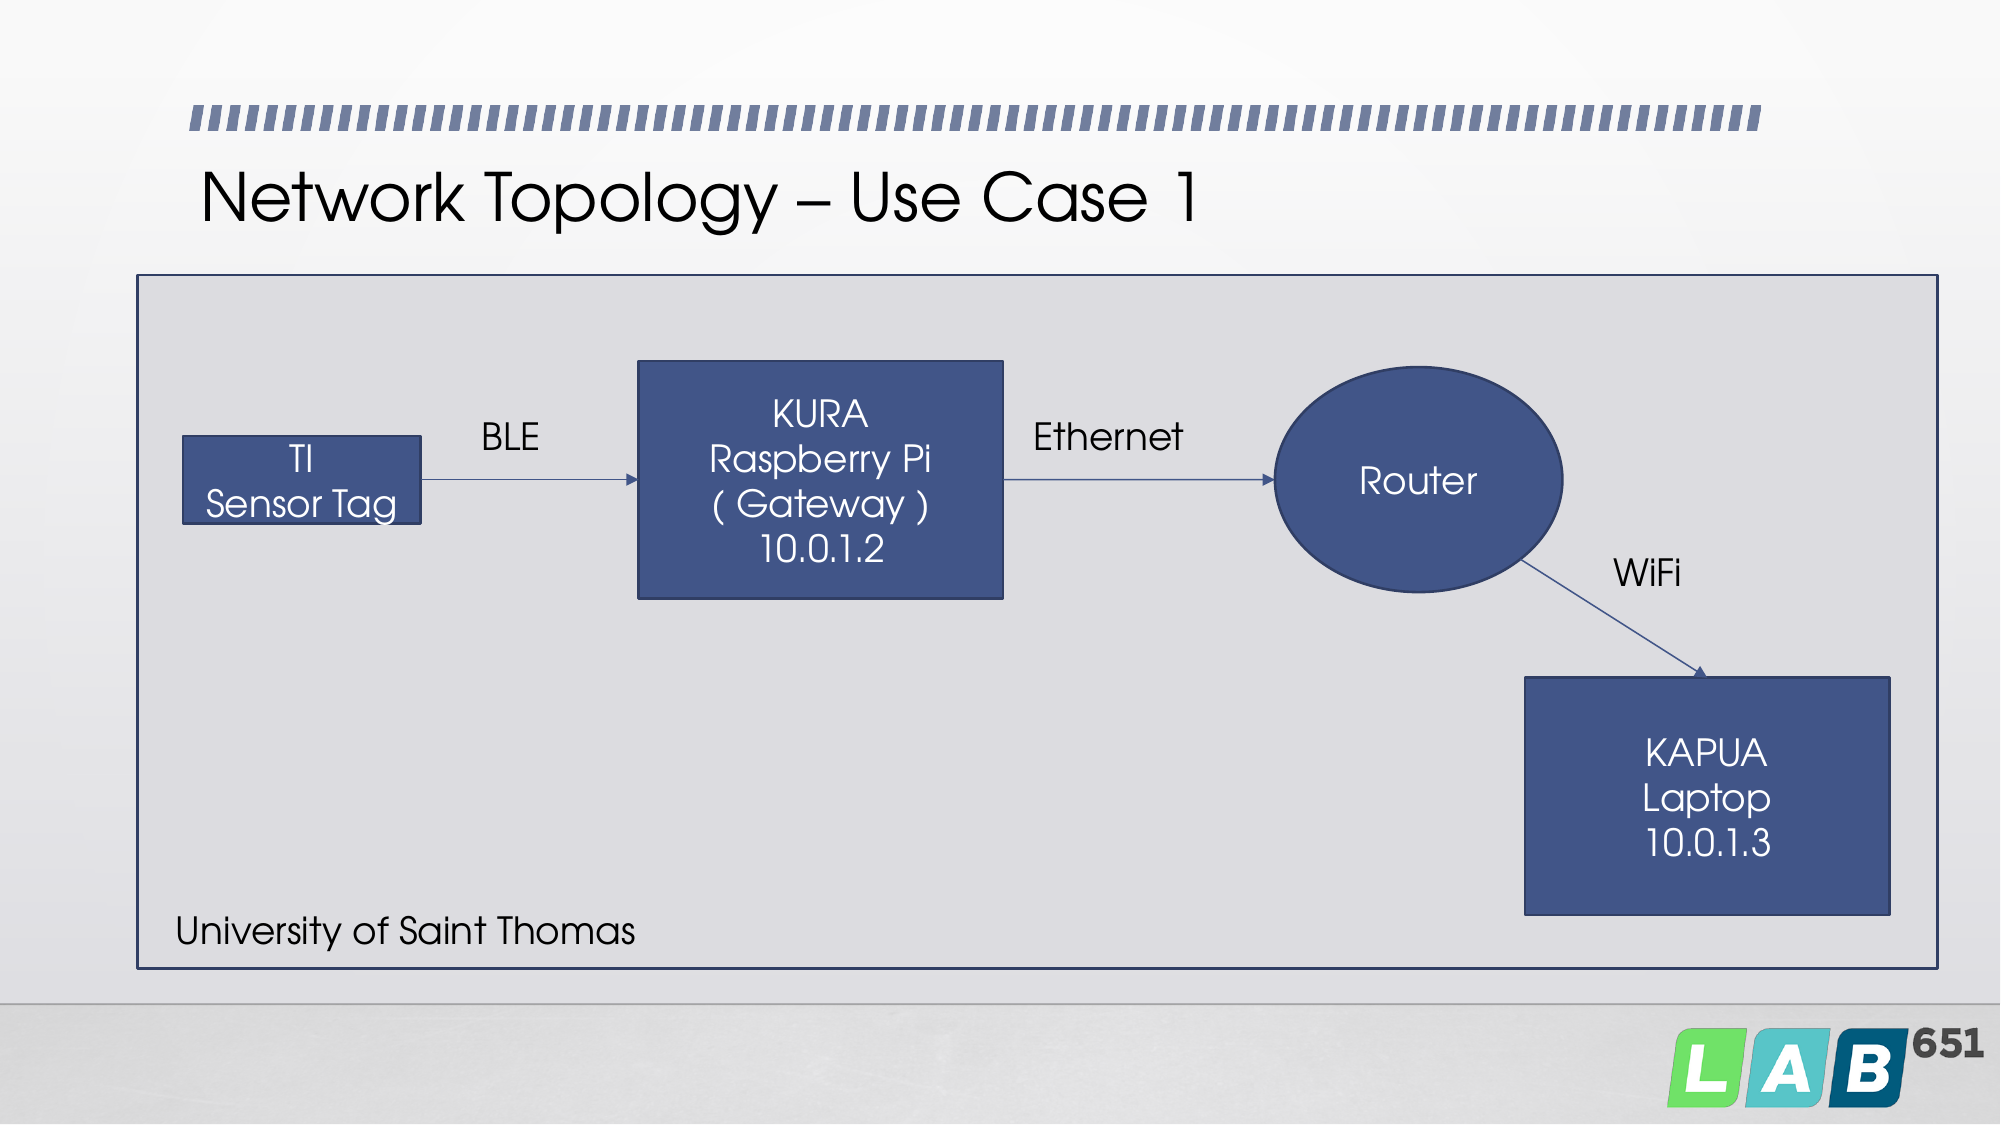

# Network Topology – Use Case 1

KURA
Raspberry Pi
( Gateway )
10.0.1.2
Router
BLE
Ethernet
TI
Sensor Tag
WiFi
KAPUA
Laptop
10.0.1.3
University of Saint Thomas